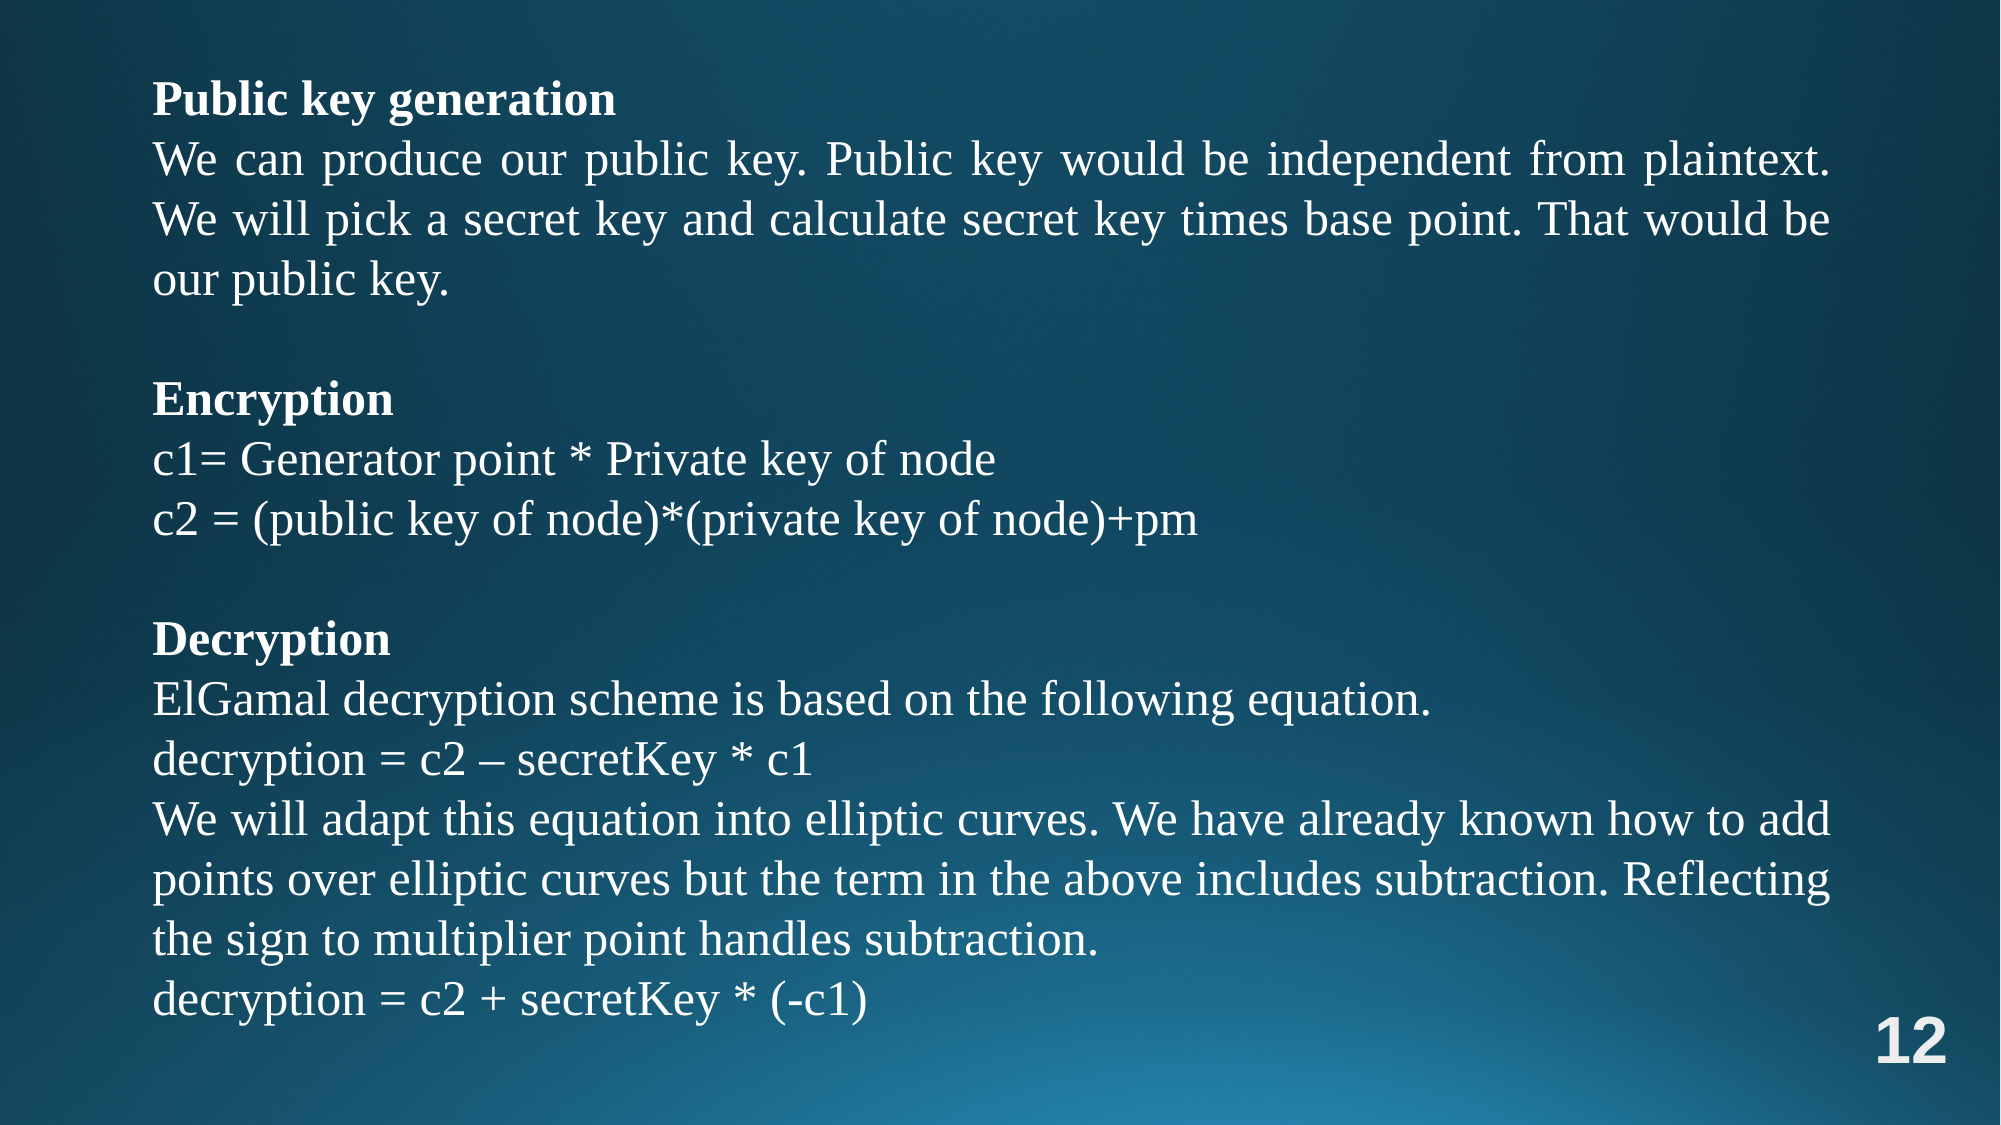

Public key generation
We can produce our public key. Public key would be independent from plaintext. We will pick a secret key and calculate secret key times base point. That would be our public key.

Encryption
c1= Generator point * Private key of node
c2 = (public key of node)*(private key of node)+pm

Decryption
ElGamal decryption scheme is based on the following equation.
decryption = c2 – secretKey * c1
We will adapt this equation into elliptic curves. We have already known how to add points over elliptic curves but the term in the above includes subtraction. Reflecting the sign to multiplier point handles subtraction.
decryption = c2 + secretKey * (-c1)
12